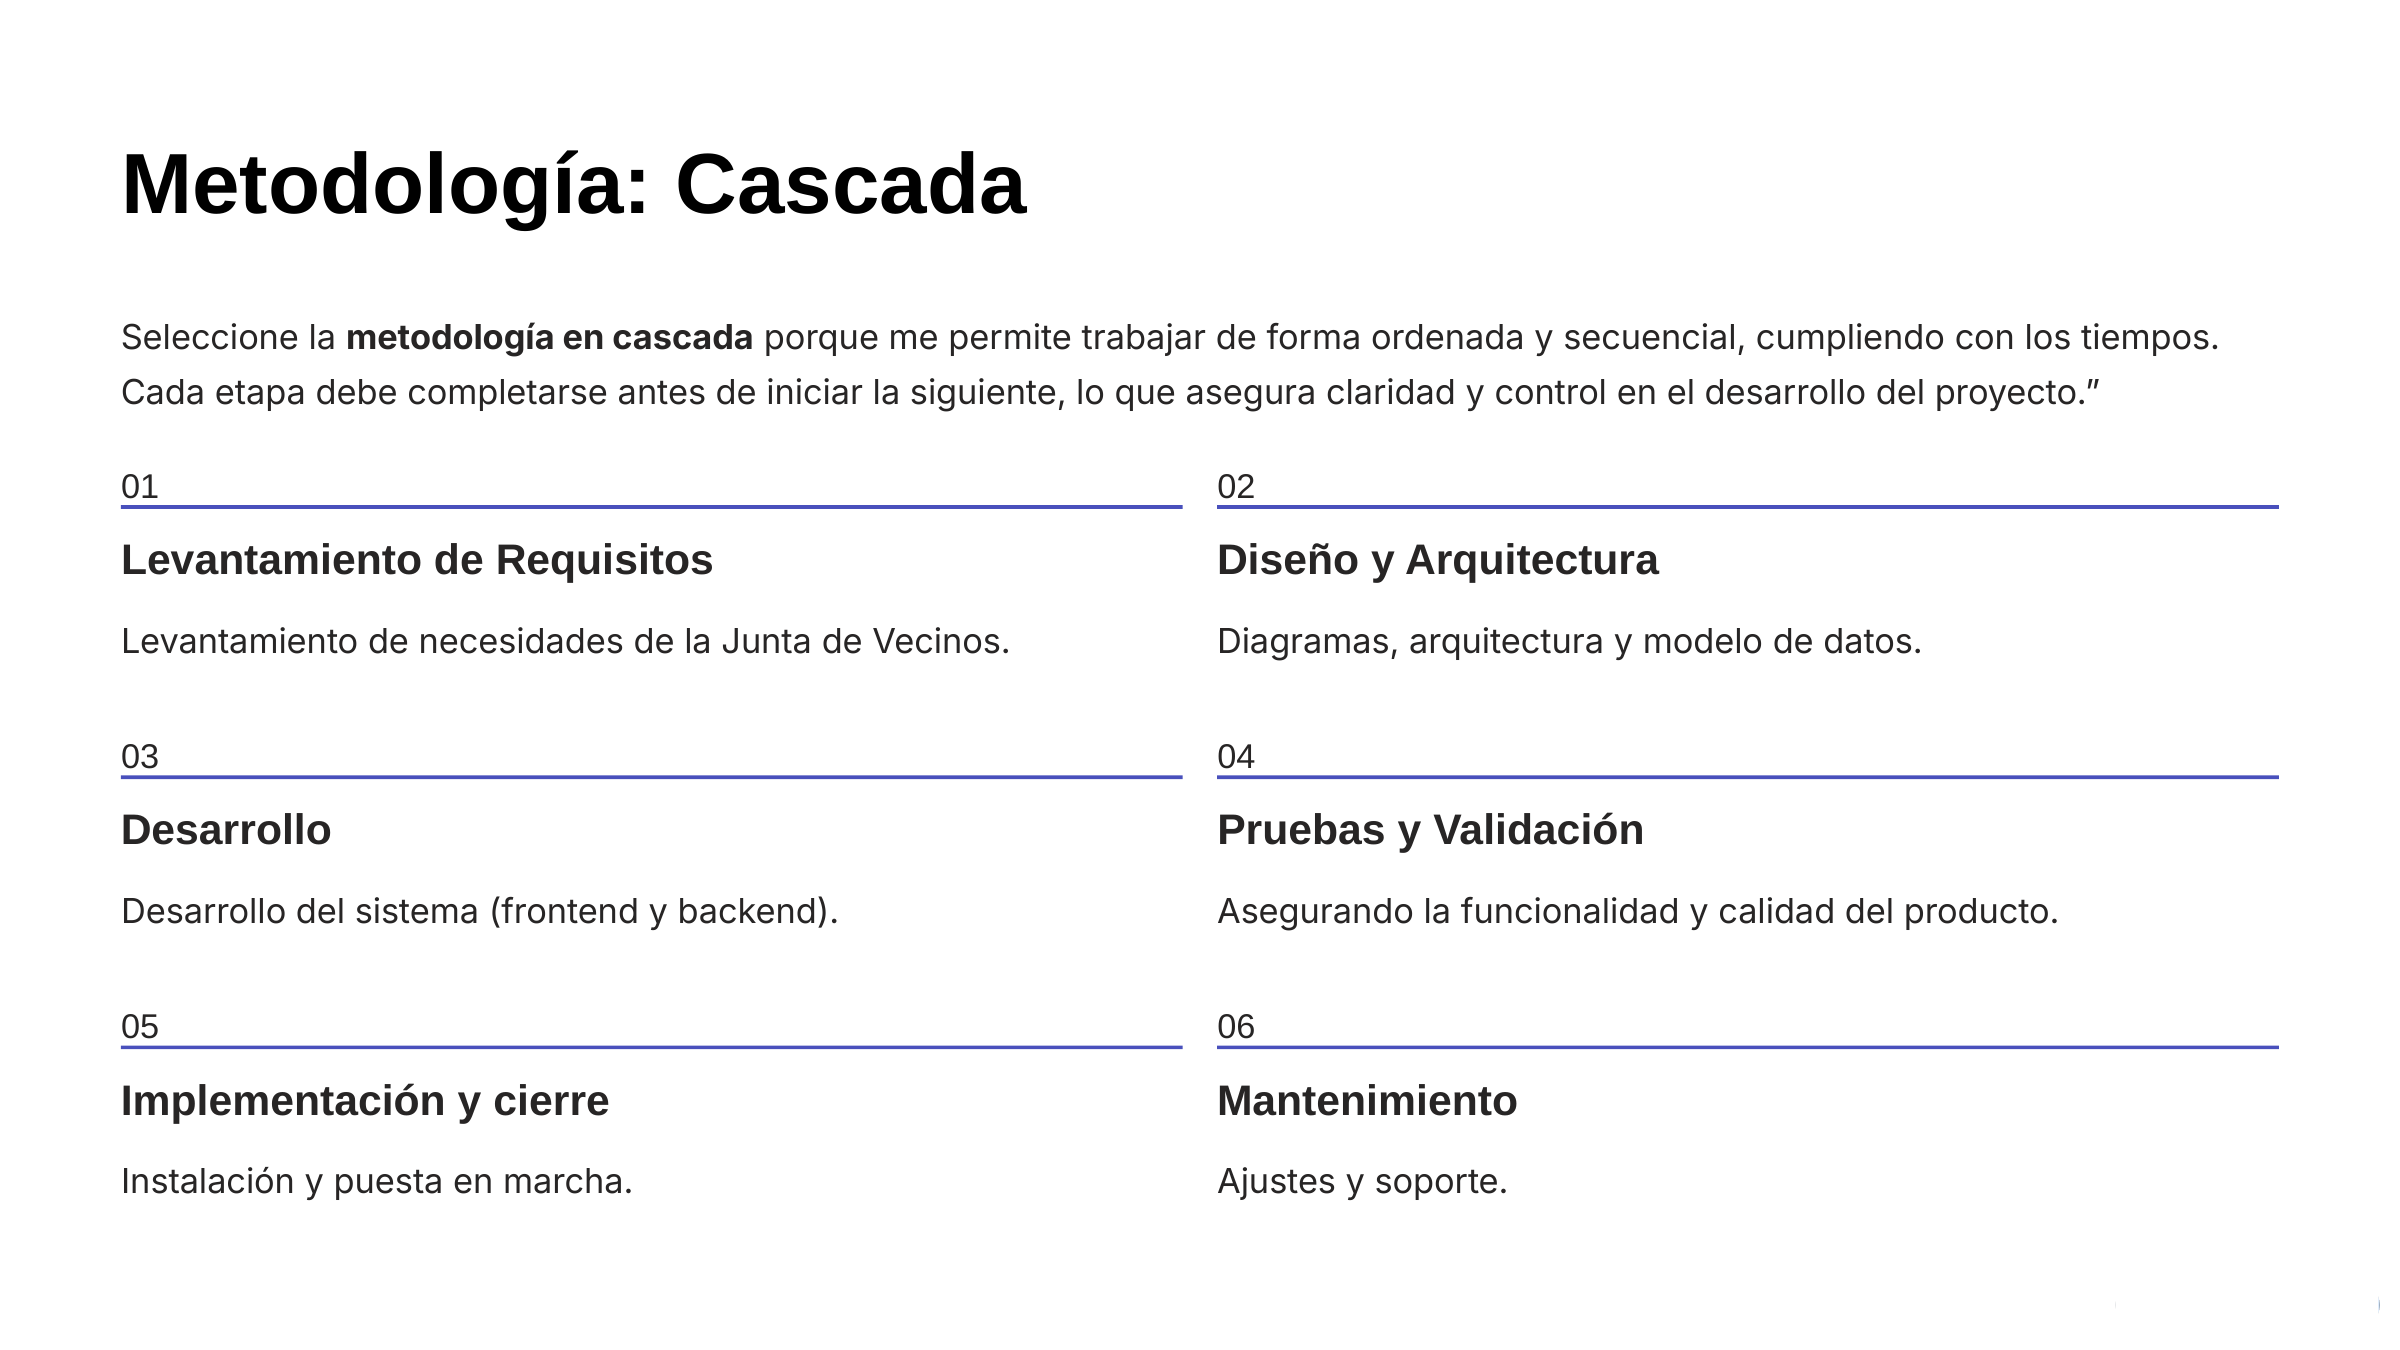

Metodología: Cascada
Seleccione la metodología en cascada porque me permite trabajar de forma ordenada y secuencial, cumpliendo con los tiempos. Cada etapa debe completarse antes de iniciar la siguiente, lo que asegura claridad y control en el desarrollo del proyecto.”
01
02

Levantamiento de Requisitos
Diseño y Arquitectura
Levantamiento de necesidades de la Junta de Vecinos.
Diagramas, arquitectura y modelo de datos.
03
04

Desarrollo
Pruebas y Validación
Desarrollo del sistema (frontend y backend).
Asegurando la funcionalidad y calidad del producto.
05
06

Implementación y cierre
Mantenimiento
Instalación y puesta en marcha.
Ajustes y soporte.